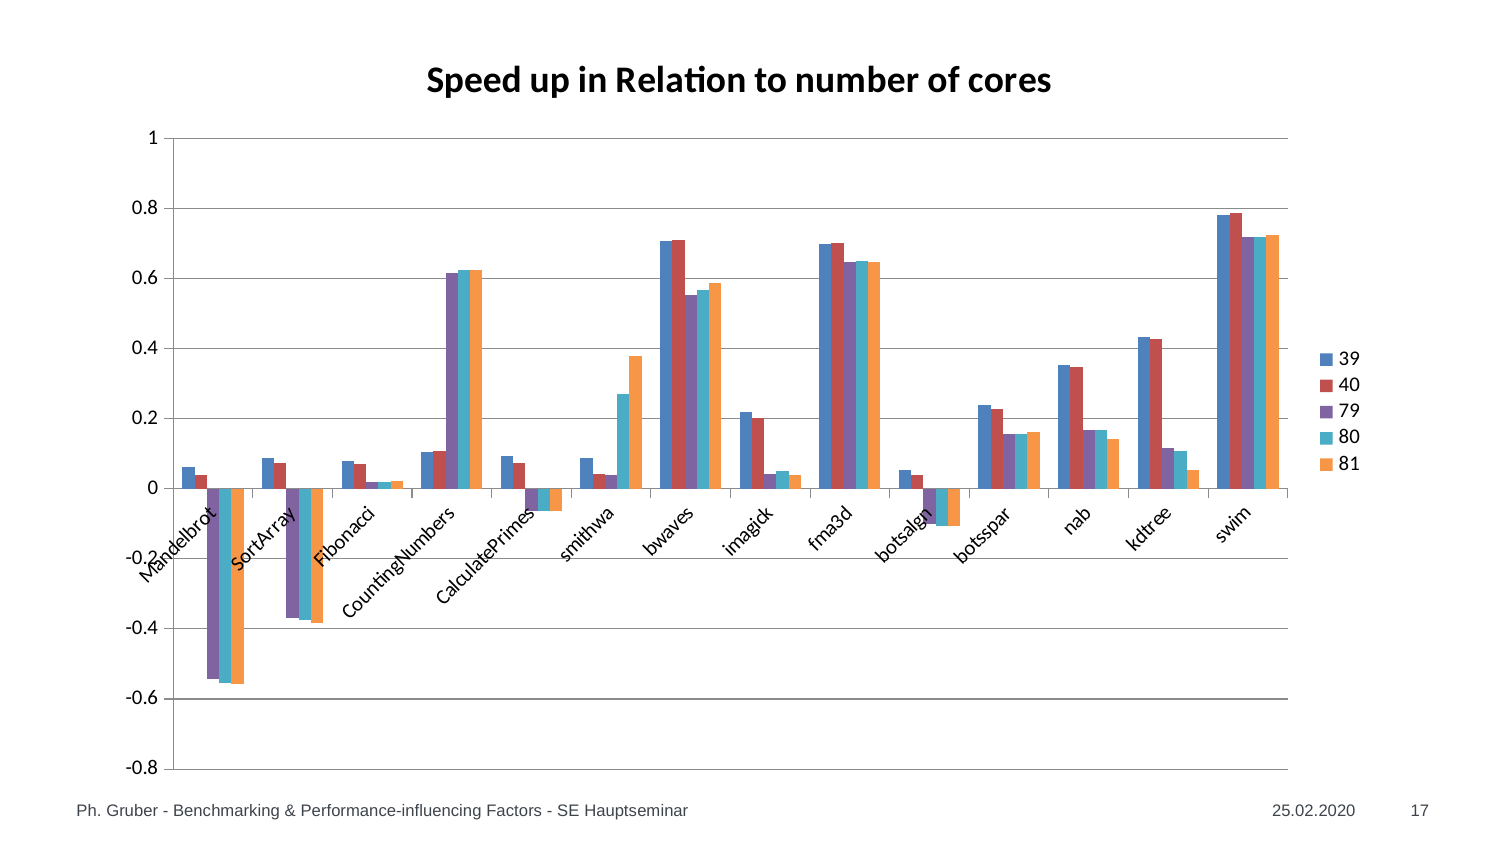

### Chart: Speed up in Relation to number of cores

| Category | 39 | 40 | 79 | 80 | 81 |
|---|---|---|---|---|---|
| Mandelbrot | 0.06169464750000009 | 0.0397775924999999 | -0.5435575800000001 | -0.553003605 | -0.5580085724999999 |
| SortArray | 0.08767415800585776 | 0.07368107506299193 | -0.3686796536796535 | -0.37534800765616816 | -0.3820615191828527 |
| Fibonacci | 0.08049392491074503 | 0.06942031603761212 | 0.019158878504672905 | 0.020416448121121755 | 0.020860939334757966 |
| CountingNumbers | 0.10602045849473252 | 0.10838079785529564 | 0.6154711158344671 | 0.6244733640640593 | 0.6251260932349888 |
| CalculatePrimes | 0.09219114852664523 | 0.07472731433526847 | -0.062287948095335555 | -0.06333485590897747 | -0.06356451023391818 |
| smithwa | 0.08800000000000008 | 0.04296296296296309 | 0.038213399503722045 | 0.27142857142857146 | 0.37884615384615383 |
| bwaves | 0.7080429764783469 | 0.7116872896993379 | 0.5540253525856279 | 0.5673900651465799 | 0.5886923196035925 |
| imagick | 0.21975952813067157 | 0.2016480965645311 | 0.041443701226309804 | 0.049917127071823275 | 0.03930167597765366 |
| fma3d | 0.7000997008973081 | 0.7021782178217821 | 0.6463256907701352 | 0.6504357931435212 | 0.6479812755997659 |
| botsalgn | 0.052243211334120465 | 0.03862275449101793 | -0.10116598079561046 | -0.10571625344352631 | -0.10724137931034483 |
| botsspar | 0.23995676100628927 | 0.22843176376695928 | 0.15712728857890146 | 0.15639179755671895 | 0.16224003466204506 |
| nab | 0.353590308370044 | 0.34668299198575236 | 0.16911098527746327 | 0.16911098527746327 | 0.14290303738317756 |
| kdtree | 0.4341666666666667 | 0.4290919282511211 | 0.11588541666666663 | 0.1065789473684211 | 0.053438661710037194 |
| swim | 0.7817895086321381 | 0.786260162601626 | 0.7200809199318569 | 0.7203191489361702 | 0.7252299331103679 |
Ph. Gruber - Benchmarking & Performance-influencing Factors - SE Hauptseminar
25.02.2020
17